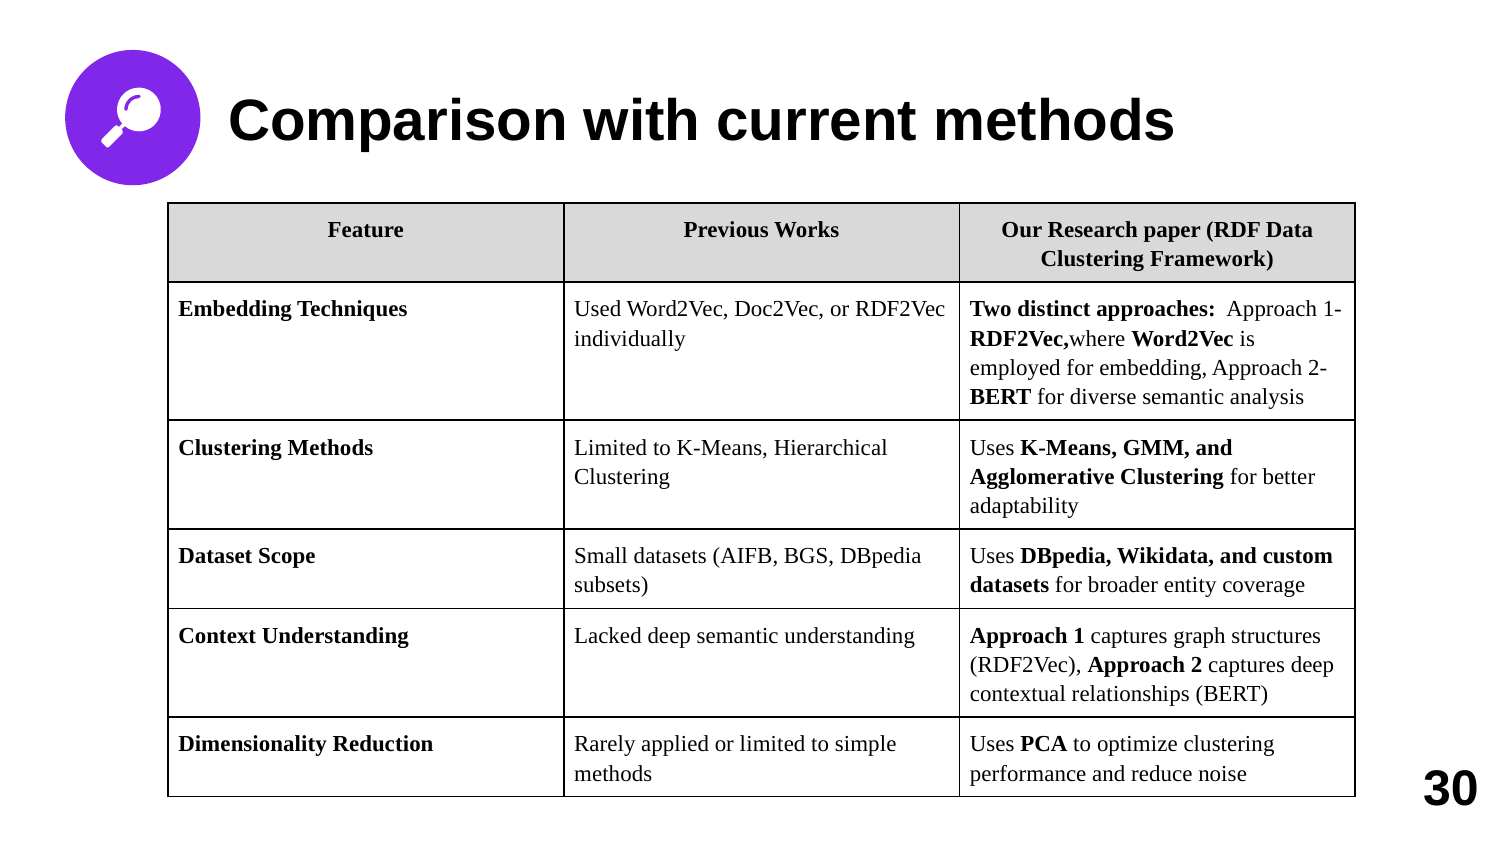

# Comparison with current methods

| Feature | Previous Works | Our Research paper (RDF Data Clustering Framework) |
| --- | --- | --- |
| Embedding Techniques | Used Word2Vec, Doc2Vec, or RDF2Vec individually | Two distinct approaches: Approach 1- RDF2Vec,where Word2Vec is employed for embedding, Approach 2- BERT for diverse semantic analysis |
| Clustering Methods | Limited to K-Means, Hierarchical Clustering | Uses K-Means, GMM, and Agglomerative Clustering for better adaptability |
| Dataset Scope | Small datasets (AIFB, BGS, DBpedia subsets) | Uses DBpedia, Wikidata, and custom datasets for broader entity coverage |
| Context Understanding | Lacked deep semantic understanding | Approach 1 captures graph structures (RDF2Vec), Approach 2 captures deep contextual relationships (BERT) |
| Dimensionality Reduction | Rarely applied or limited to simple methods | Uses PCA to optimize clustering performance and reduce noise |
30